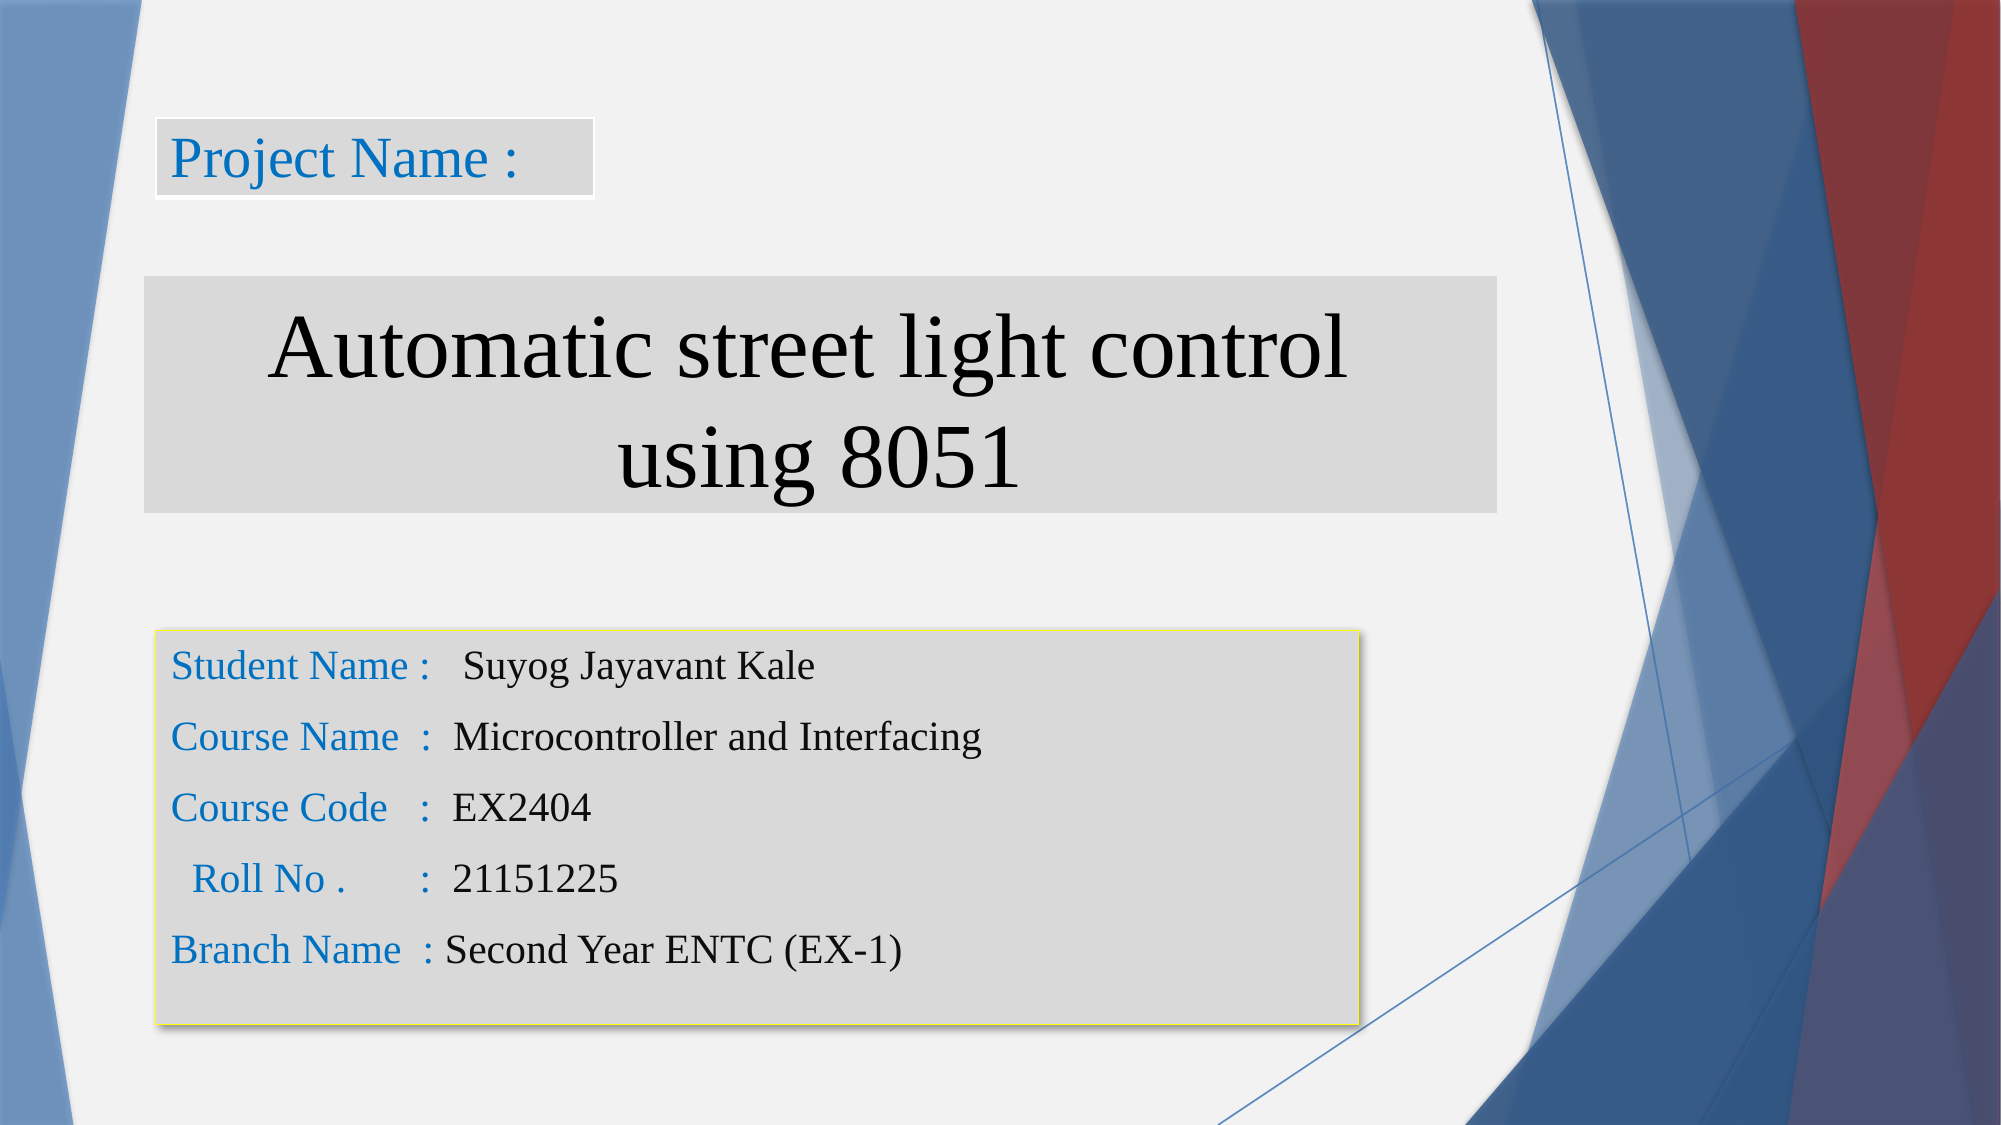

| Project Name : |
| --- |
# Automatic street light control using 8051
Student Name :   Suyog Jayavant Kale
Course Name  :  Microcontroller and Interfacing
Course Code   :  EX2404
  Roll No .       :  21151225
Branch Name  : Second Year ENTC (EX-1)